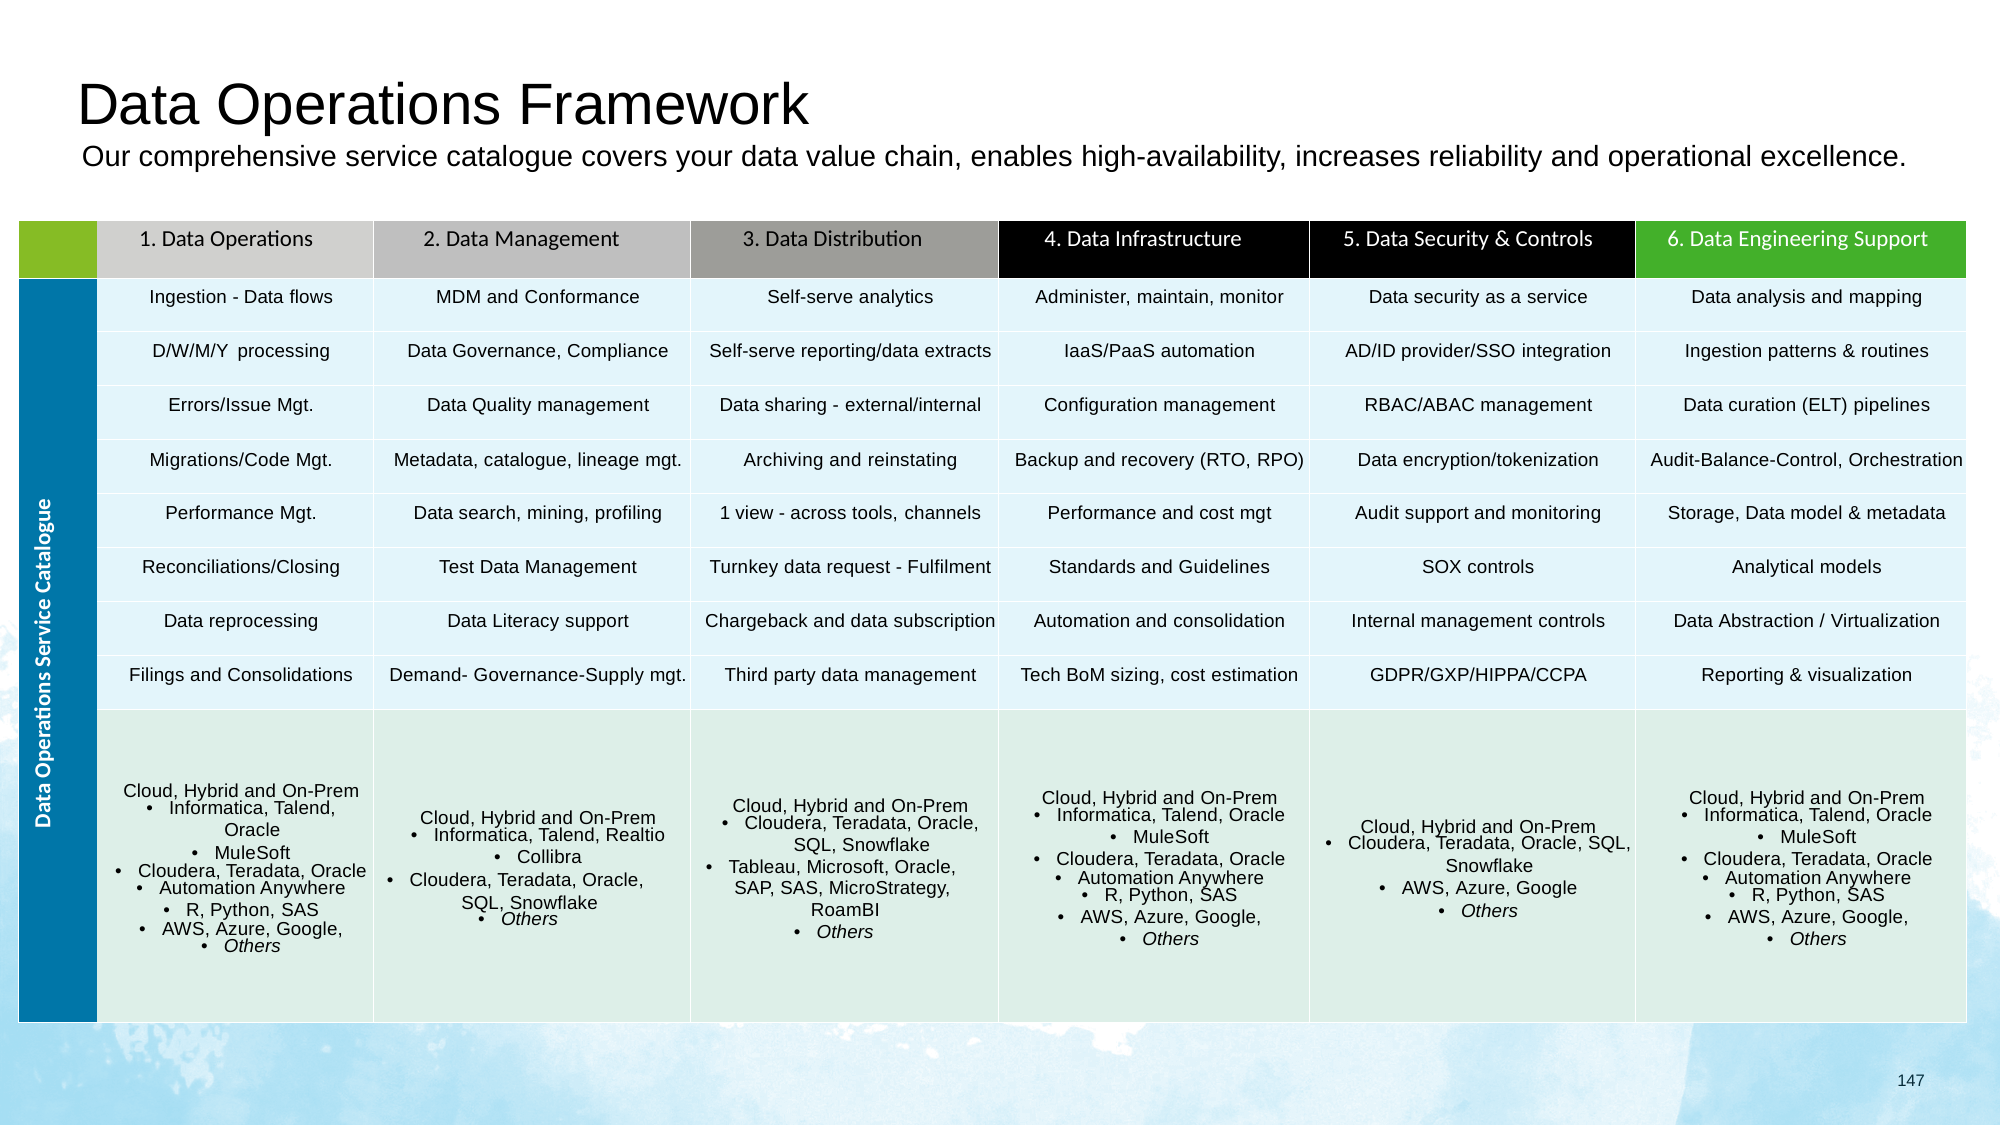

# Data Operations Framework
Our comprehensive service catalogue covers your data value chain, enables high-availability, increases reliability and operational excellence.
|  | 1. Data Operations | 2. Data Management | 3. Data Distribution | 4. Data Infrastructure | 5. Data Security & Controls | 6. Data Engineering Support |
| --- | --- | --- | --- | --- | --- | --- |
| Data Operations Service Catalogue | Ingestion - Data flows | MDM and Conformance | Self-serve analytics | Administer, maintain, monitor | Data security as a service | Data analysis and mapping |
|  | D/W/M/Y processing | Data Governance, Compliance | Self-serve reporting/data extracts | IaaS/PaaS automation | AD/ID provider/SSO integration | Ingestion patterns & routines |
|  | Errors/Issue Mgt. | Data Quality management | Data sharing - external/internal | Configuration management | RBAC/ABAC management | Data curation (ELT) pipelines |
|  | Migrations/Code Mgt. | Metadata, catalogue, lineage mgt. | Archiving and reinstating | Backup and recovery (RTO, RPO) | Data encryption/tokenization | Audit-Balance-Control, Orchestration |
|  | Performance Mgt. | Data search, mining, profiling | 1 view - across tools, channels | Performance and cost mgt | Audit support and monitoring | Storage, Data model & metadata |
|  | Reconciliations/Closing | Test Data Management | Turnkey data request - Fulfilment | Standards and Guidelines | SOX controls | Analytical models |
|  | Data reprocessing | Data Literacy support | Chargeback and data subscription | Automation and consolidation | Internal management controls | Data Abstraction / Virtualization |
|  | Filings and Consolidations | Demand- Governance-Supply mgt. | Third party data management | Tech BoM sizing, cost estimation | GDPR/GXP/HIPPA/CCPA | Reporting & visualization |
|  | Cloud, Hybrid and On-Prem Informatica, Talend, Oracle MuleSoft Cloudera, Teradata, Oracle Automation Anywhere R, Python, SAS AWS, Azure, Google, Others | Cloud, Hybrid and On-Prem Informatica, Talend, Realtio Collibra Cloudera, Teradata, Oracle, SQL, Snowflake Others | Cloud, Hybrid and On-Prem Cloudera, Teradata, Oracle, SQL, Snowflake Tableau, Microsoft, Oracle, SAP, SAS, MicroStrategy, RoamBI Others | Cloud, Hybrid and On-Prem Informatica, Talend, Oracle MuleSoft Cloudera, Teradata, Oracle Automation Anywhere R, Python, SAS AWS, Azure, Google, Others | Cloud, Hybrid and On-Prem Cloudera, Teradata, Oracle, SQL, Snowflake AWS, Azure, Google Others | Cloud, Hybrid and On-Prem Informatica, Talend, Oracle MuleSoft Cloudera, Teradata, Oracle Automation Anywhere R, Python, SAS AWS, Azure, Google, Others |